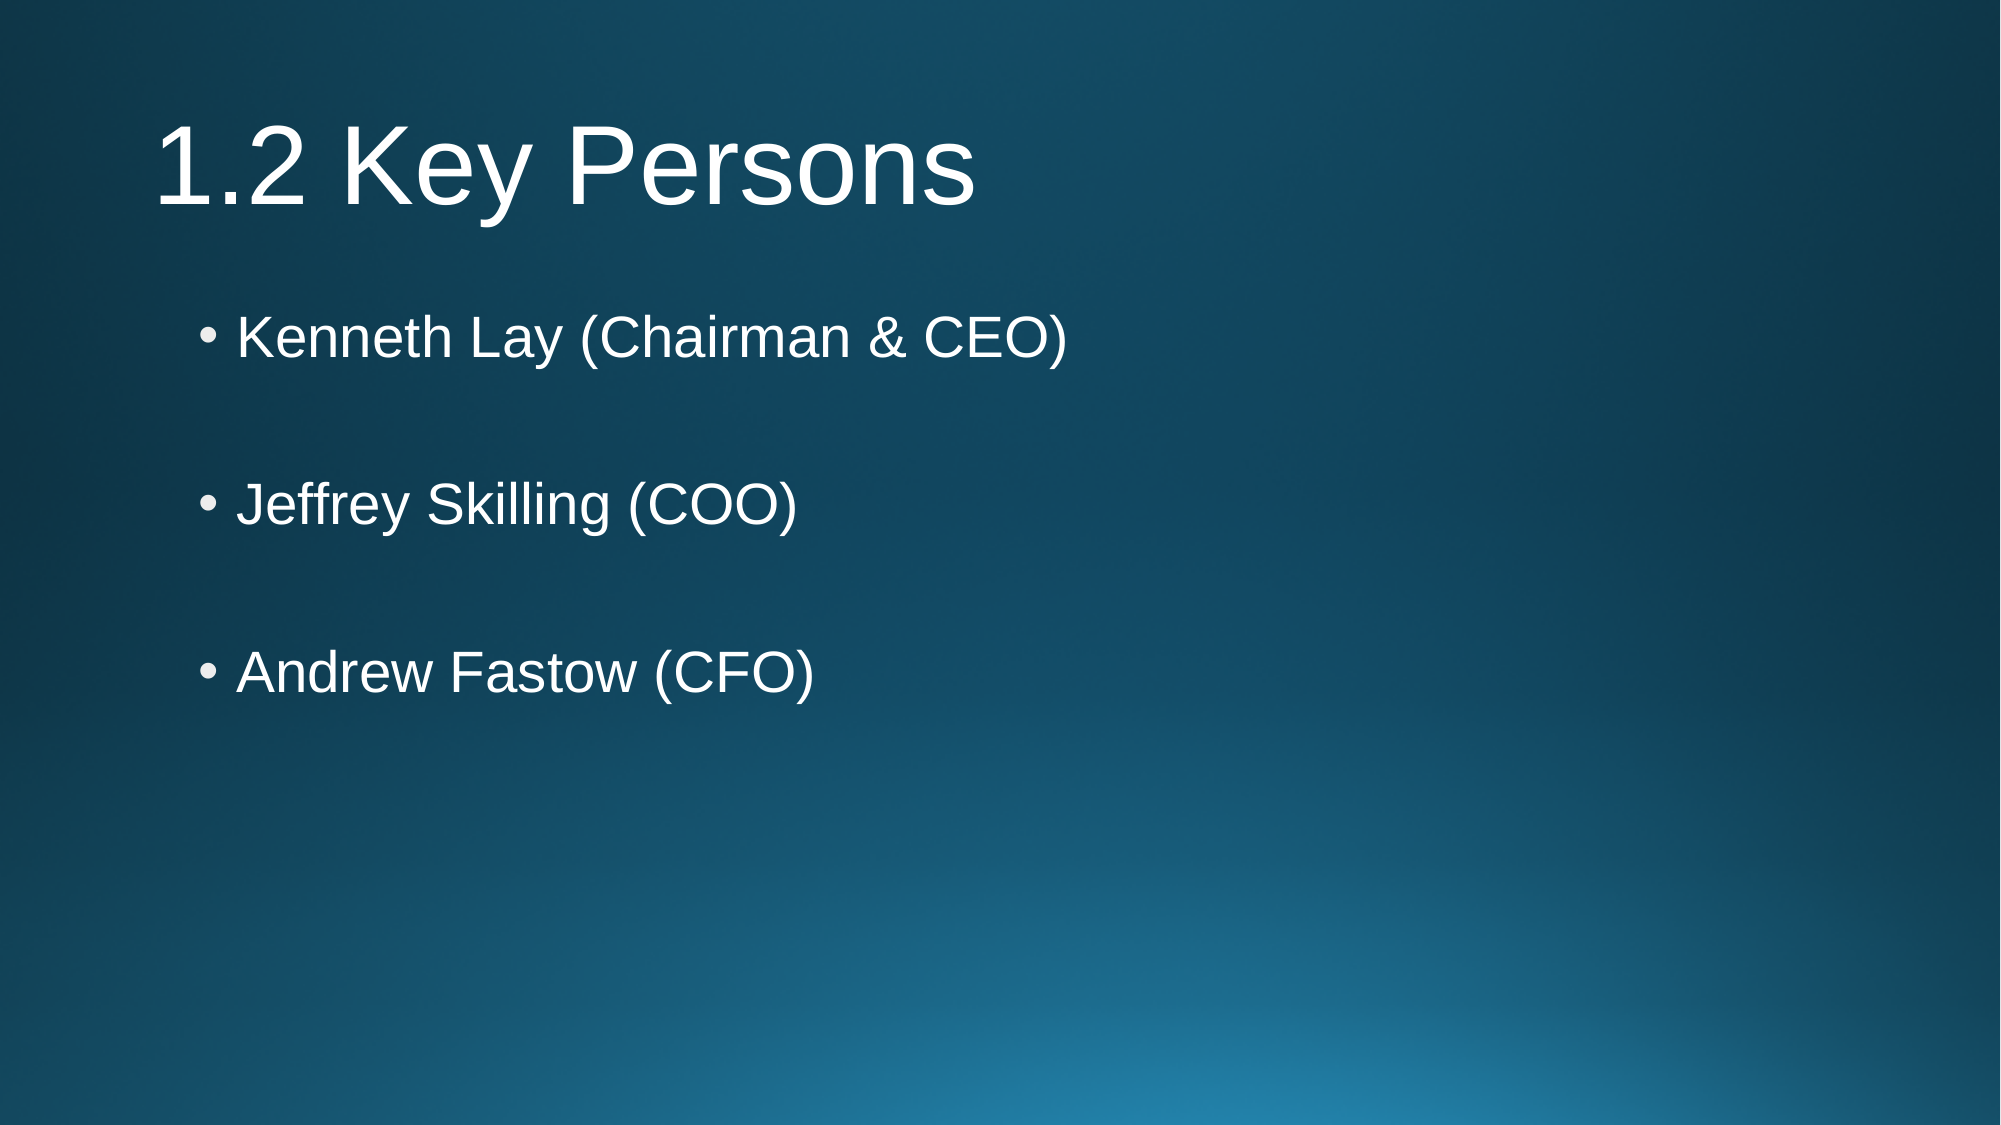

# 1.2 Key Persons
Kenneth Lay (Chairman & CEO)

Jeffrey Skilling (COO)

Andrew Fastow (CFO)